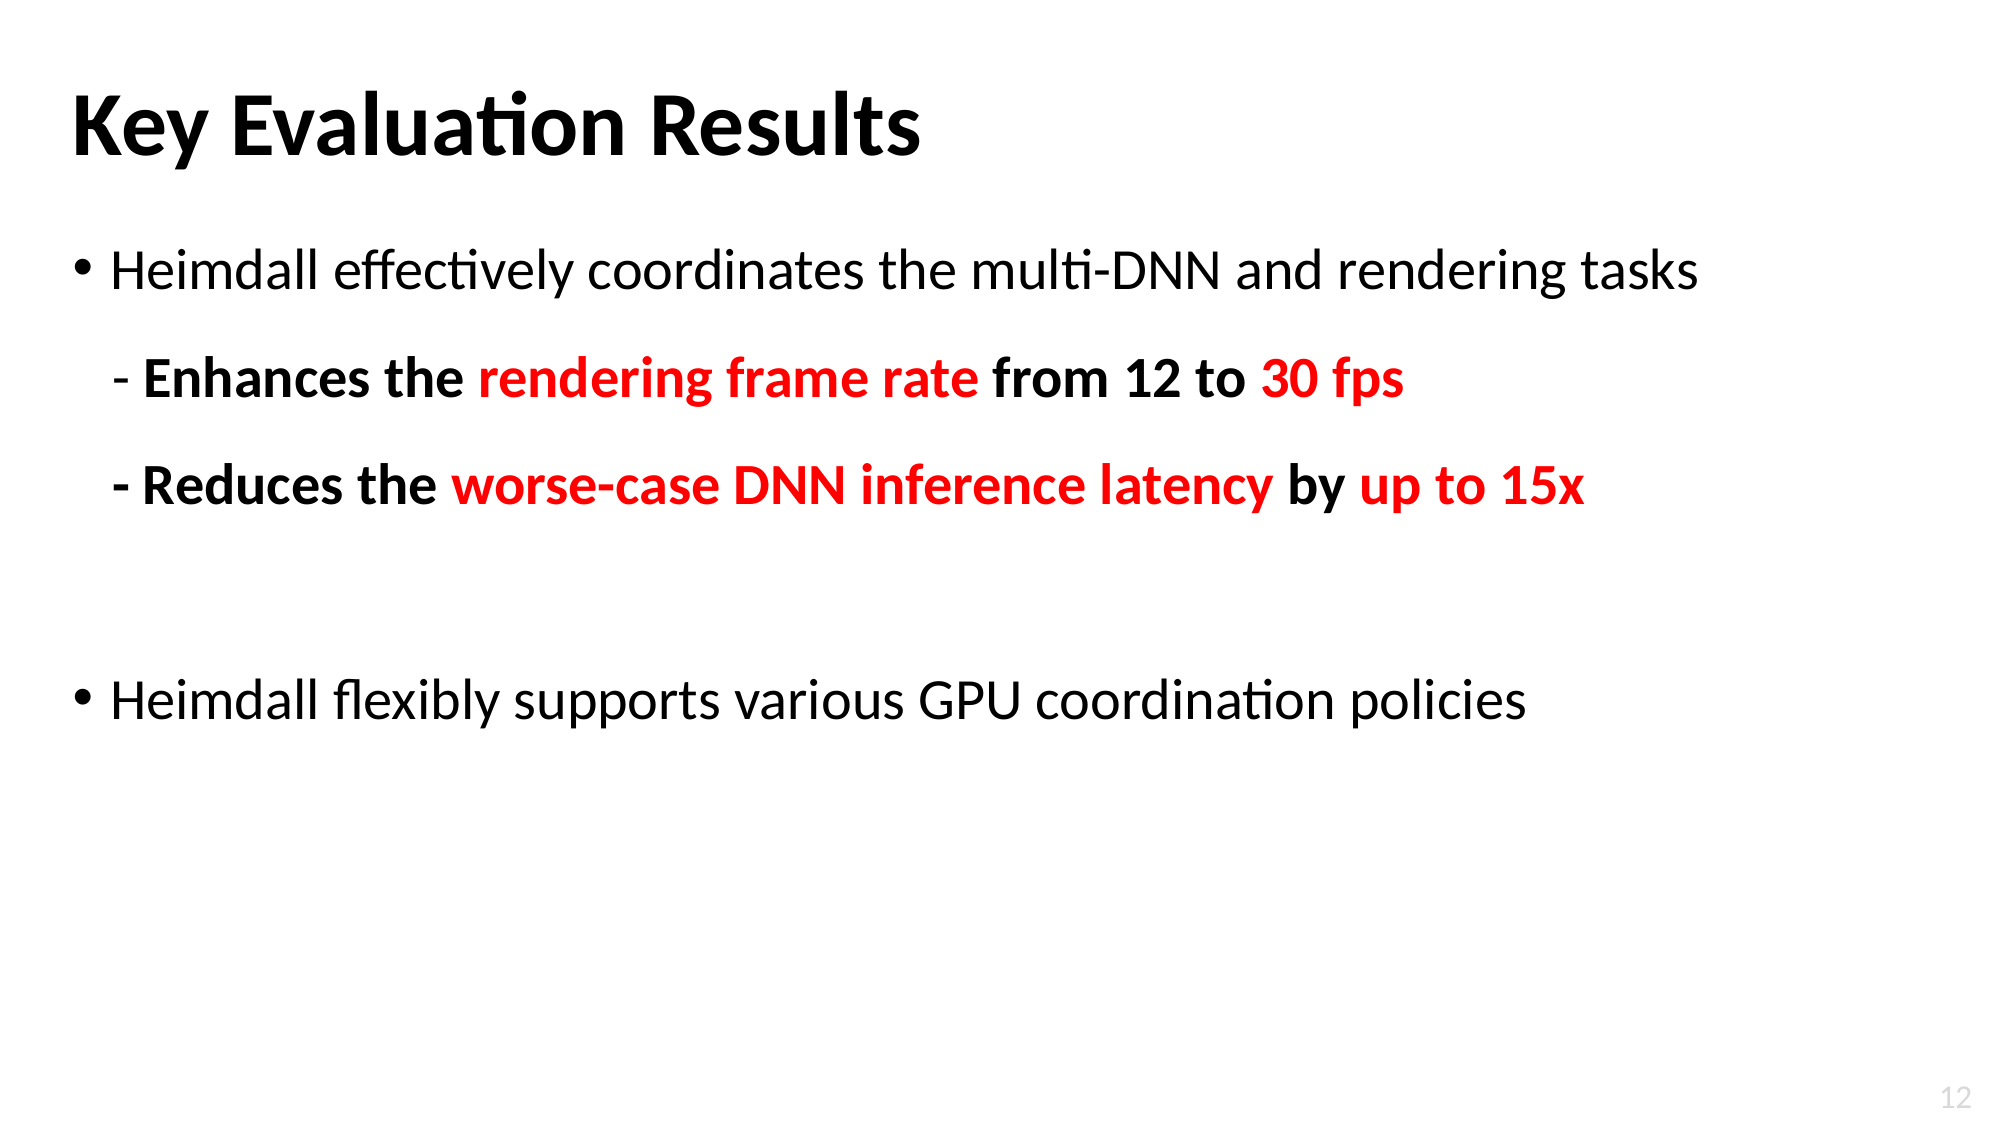

# Key Evaluation Results
Heimdall effectively coordinates the multi-DNN and rendering tasks
   - Enhances the rendering frame rate from 12 to 30 fps
   - Reduces the worse-case DNN inference latency by up to 15x

Heimdall flexibly supports various GPU coordination policies
12